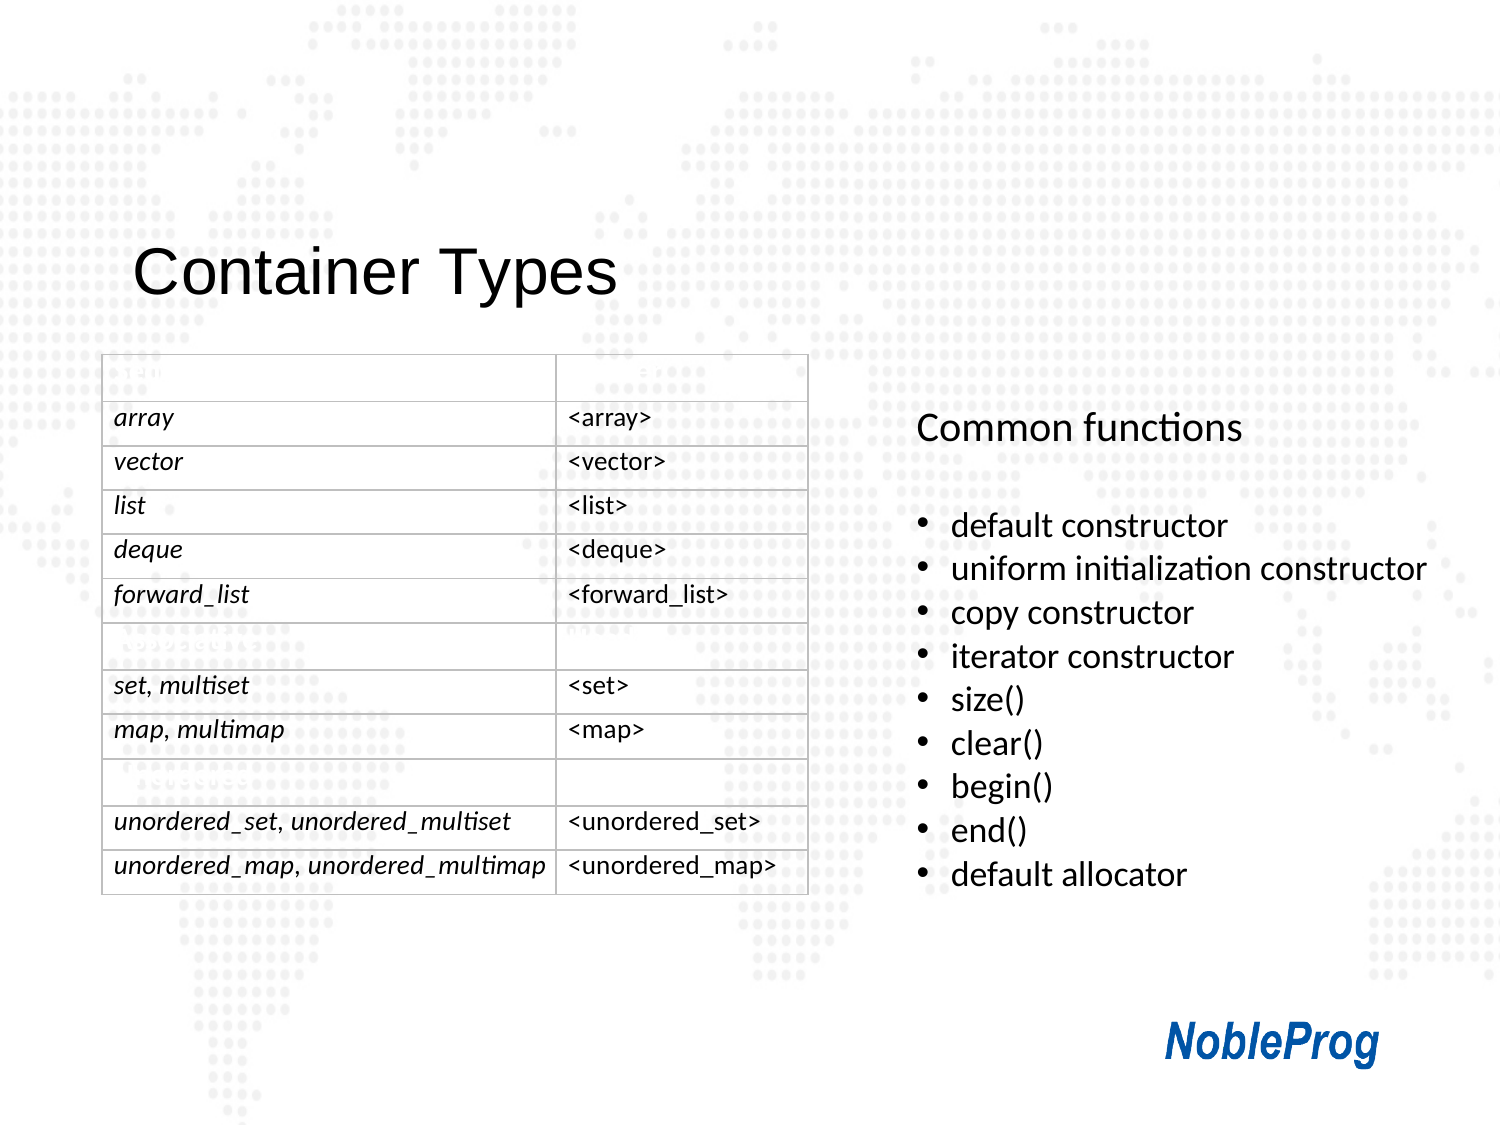

# Container Types
| Sequence | Header |
| --- | --- |
| array | <array> |
| vector | <vector> |
| list | <list> |
| deque | <deque> |
| forward\_list | <forward\_list> |
| Associative | Header |
| set, multiset | <set> |
| map, multimap | <map> |
| Unordered | Header |
| unordered\_set, unordered\_multiset | <unordered\_set> |
| unordered\_map, unordered\_multimap | <unordered\_map> |
Common functions

default constructor
uniform initialization constructor
copy constructor
iterator constructor
size()
clear()
begin()
end()
default allocator